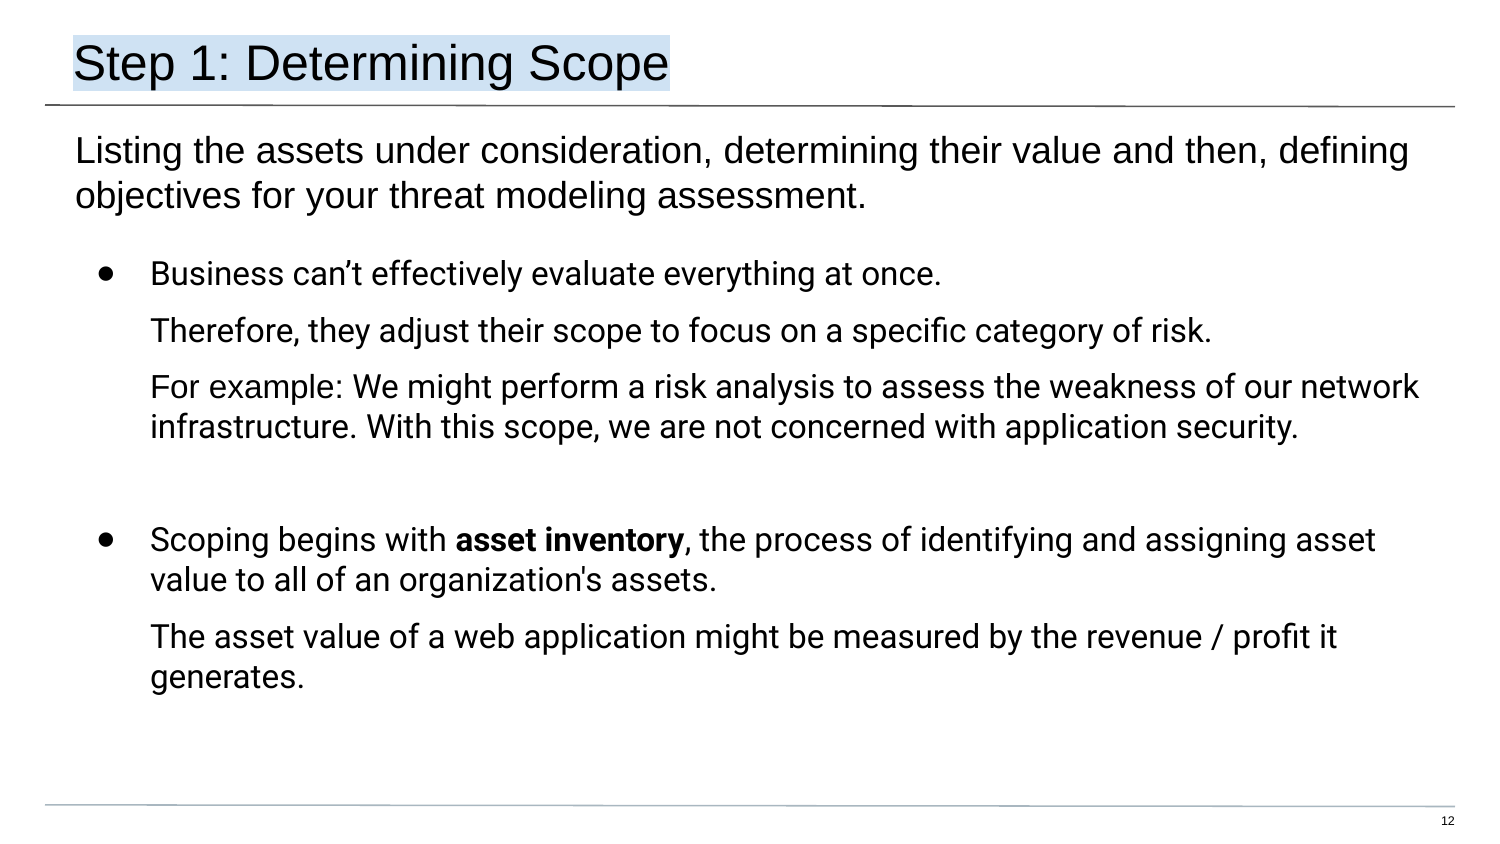

# Step 1: Determining Scope
Listing the assets under consideration, determining their value and then, defining objectives for your threat modeling assessment.
Business can’t effectively evaluate everything at once.
Therefore, they adjust their scope to focus on a specific category of risk.
For example: We might perform a risk analysis to assess the weakness of our network infrastructure. With this scope, we are not concerned with application security.

Scoping begins with asset inventory, the process of identifying and assigning asset value to all of an organization's assets.
The asset value of a web application might be measured by the revenue / profit it generates.

12